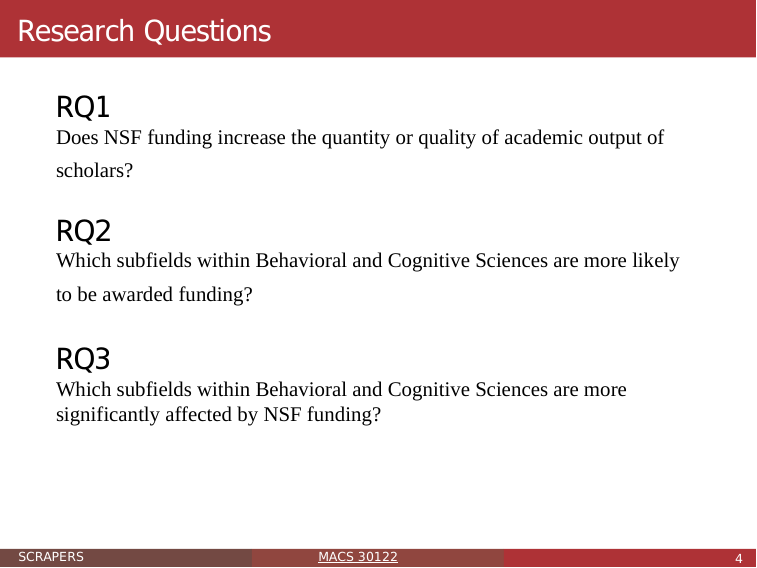

Research Questions
RQ1
Does NSF funding increase the quantity or quality of academic output of scholars?
RQ2
Which subfields within Behavioral and Cognitive Sciences are more likely to be awarded funding?
RQ3
Which subfields within Behavioral and Cognitive Sciences are more significantly affected by NSF funding?
SCRAPERS
MACS 30122
4